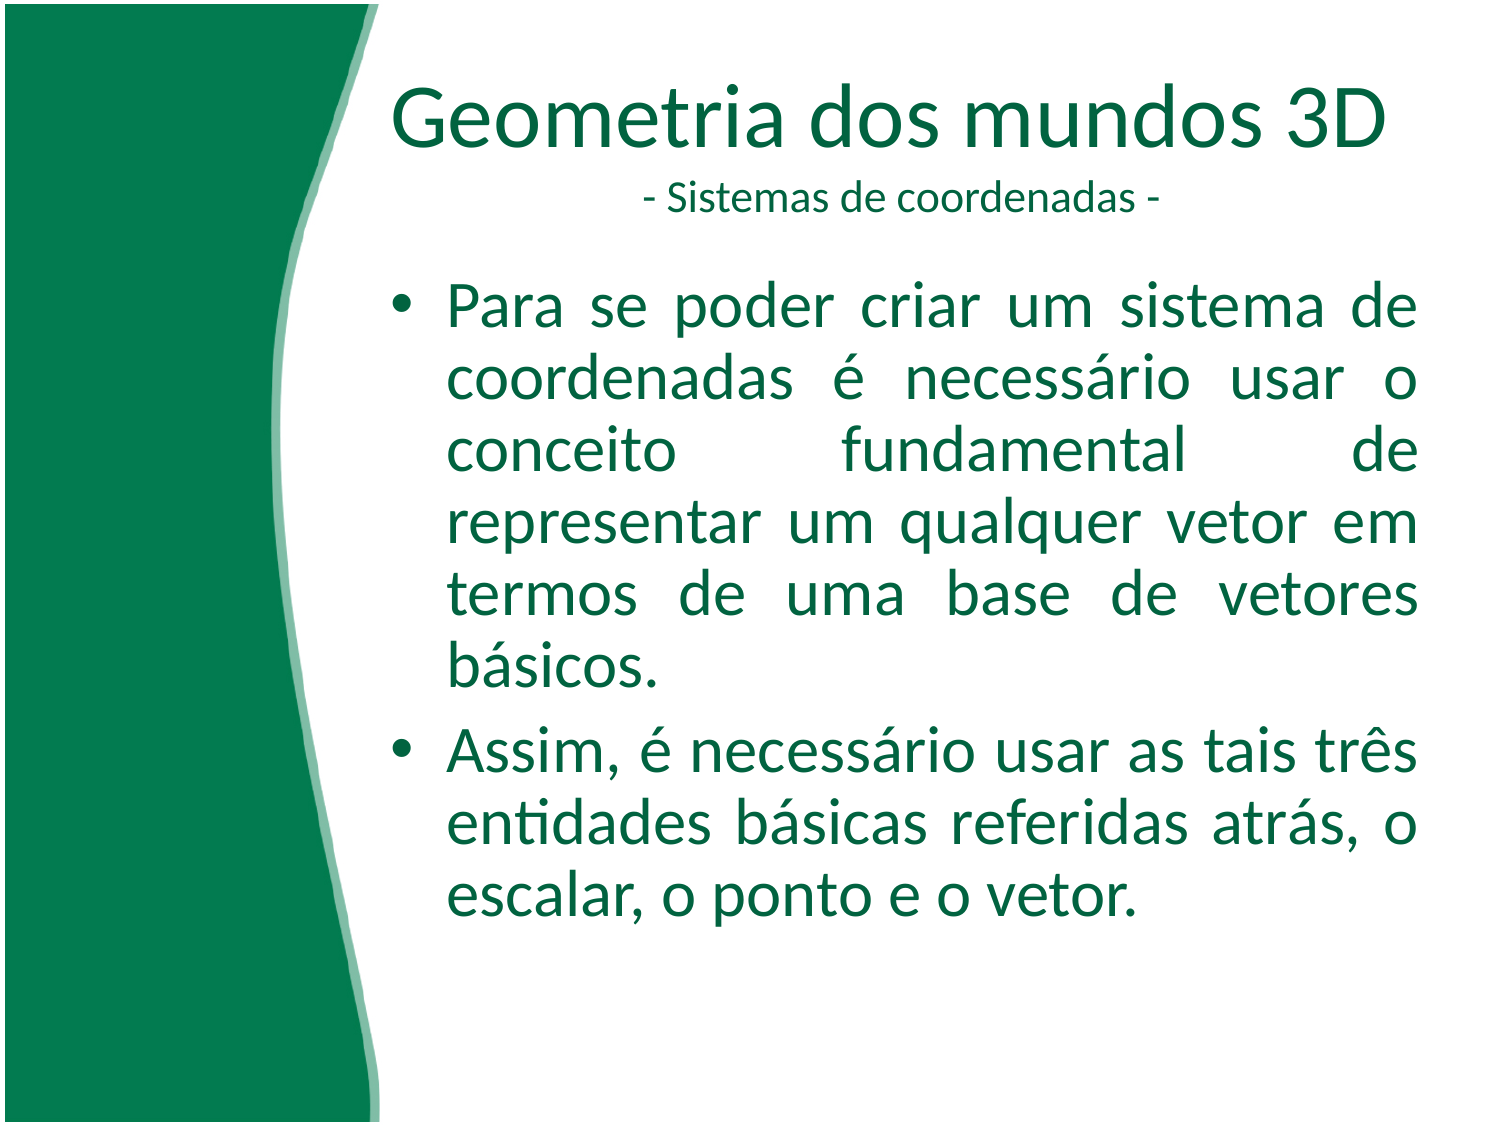

# Geometria dos mundos 3D - Sistemas de coordenadas -
Para se poder criar um sistema de coordenadas é necessário usar o conceito fundamental de representar um qualquer vetor em termos de uma base de vetores básicos.
Assim, é necessário usar as tais três entidades básicas referidas atrás, o escalar, o ponto e o vetor.